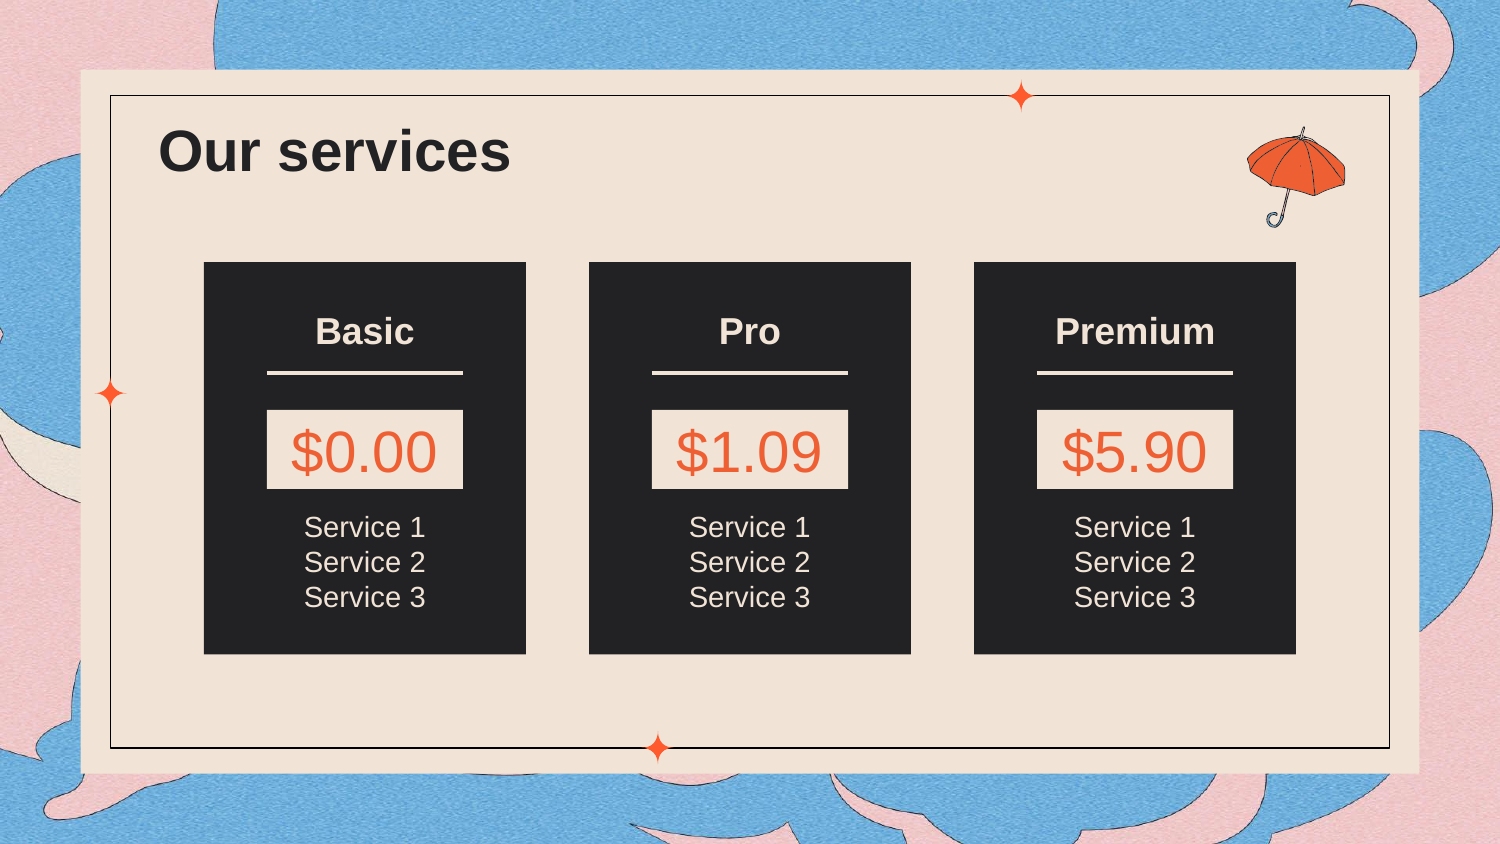

# Our services

Basic
Pro
Premium

$0.00
$1.09
$5.90
Service 1
Service 2
Service 3
Service 1
Service 2
Service 3
Service 1
Service 2
Service 3